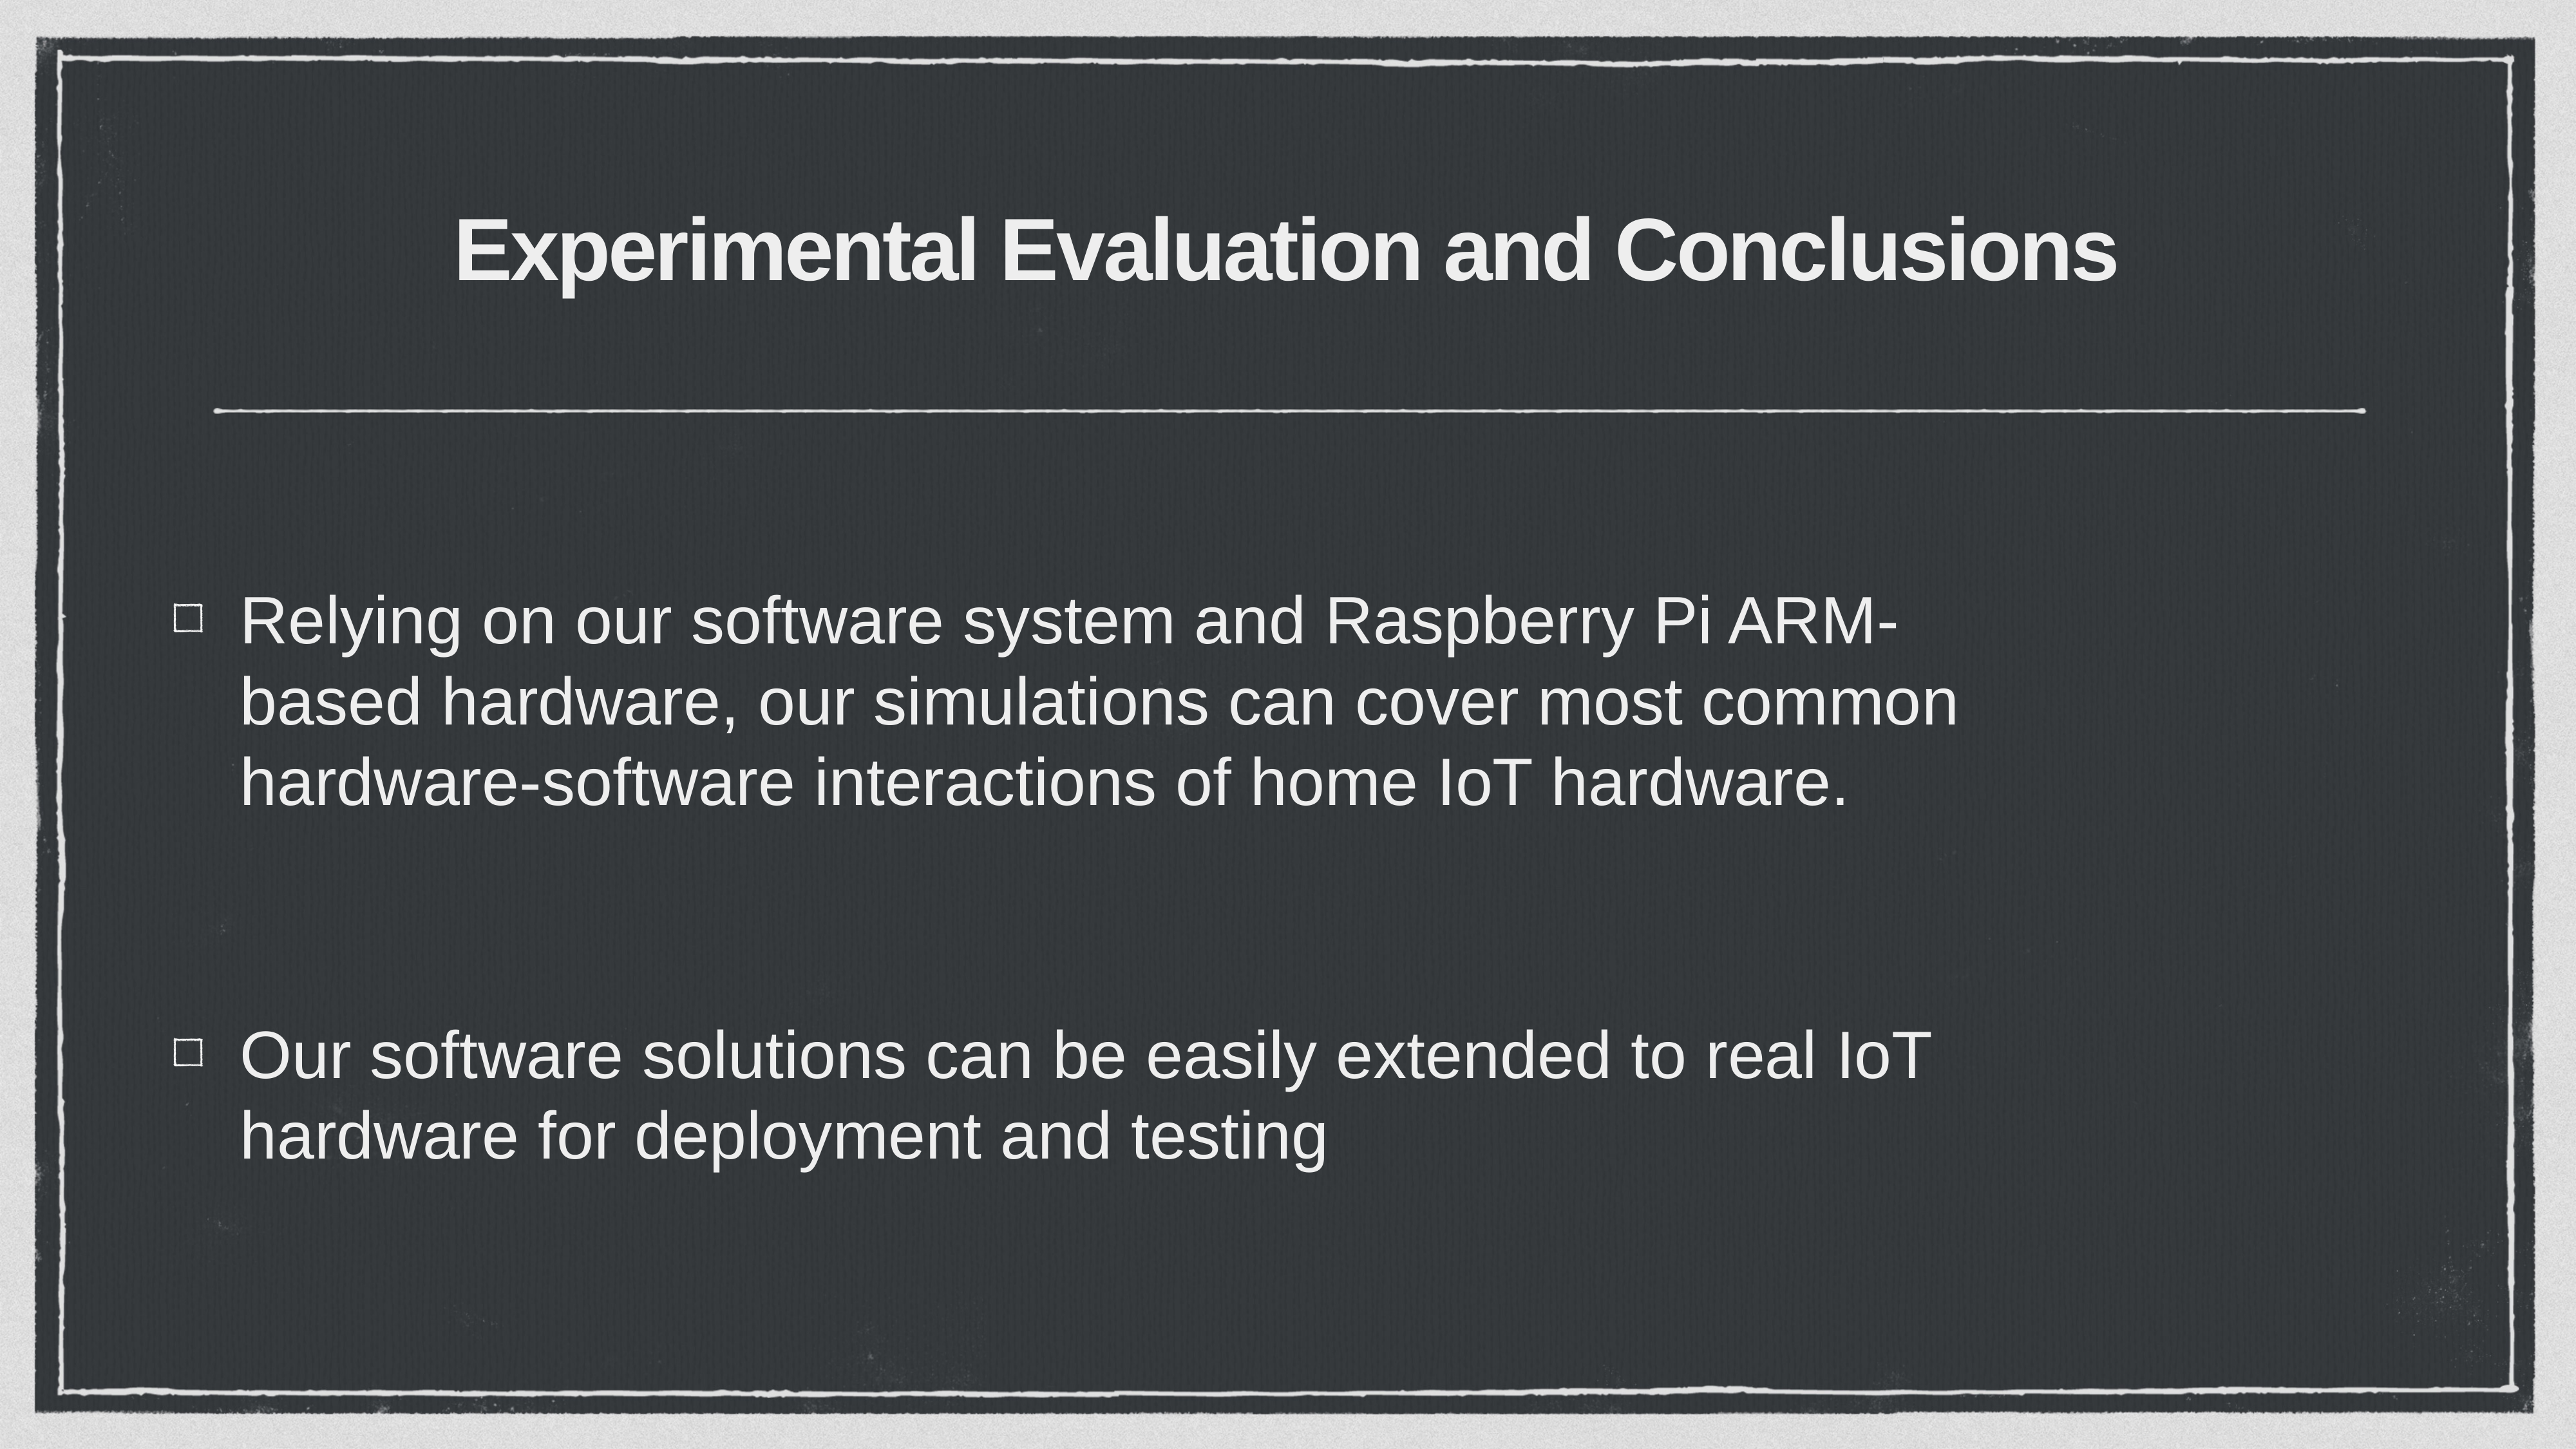

# Experimental Evaluation and Conclusions
Relying on our software system and Raspberry Pi ARM-based hardware, our simulations can cover most common hardware-software interactions of home IoT hardware.

Our software solutions can be easily extended to real IoT hardware for deployment and testing